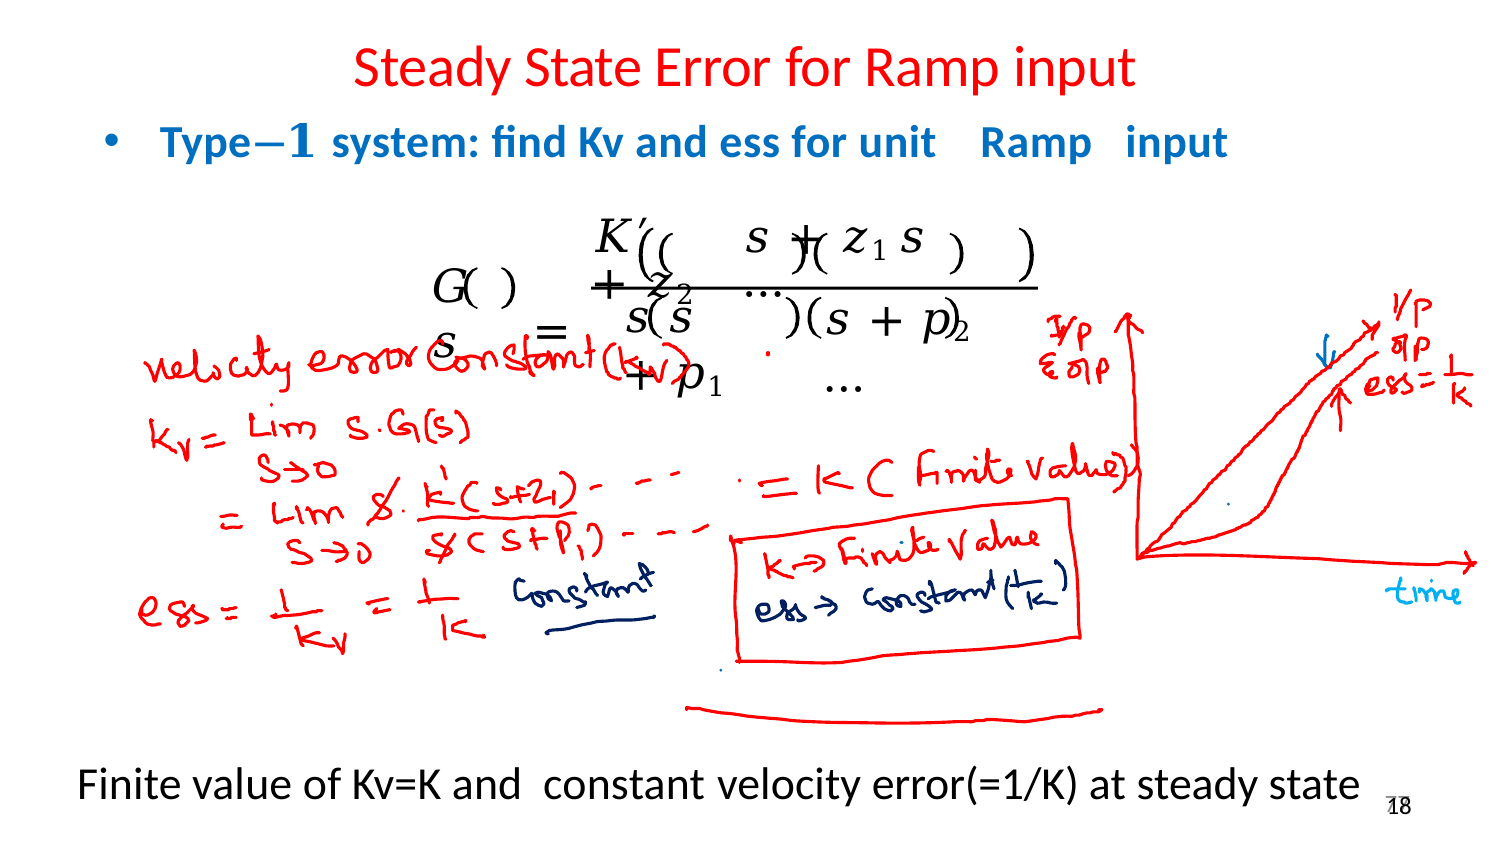

# Steady State Error for Ramp input
Type−𝟏 system: find Kv and ess for unit    Ramp   input
𝐾′	𝑠 + 𝑧1	𝑠 + 𝑧2	…
=

𝐺 𝑠
𝑠 + 𝑝2	…

𝑠 𝑠 + 𝑝1

Finite value of Kv=K and  constant velocity error(=1/K) at steady state
77
18